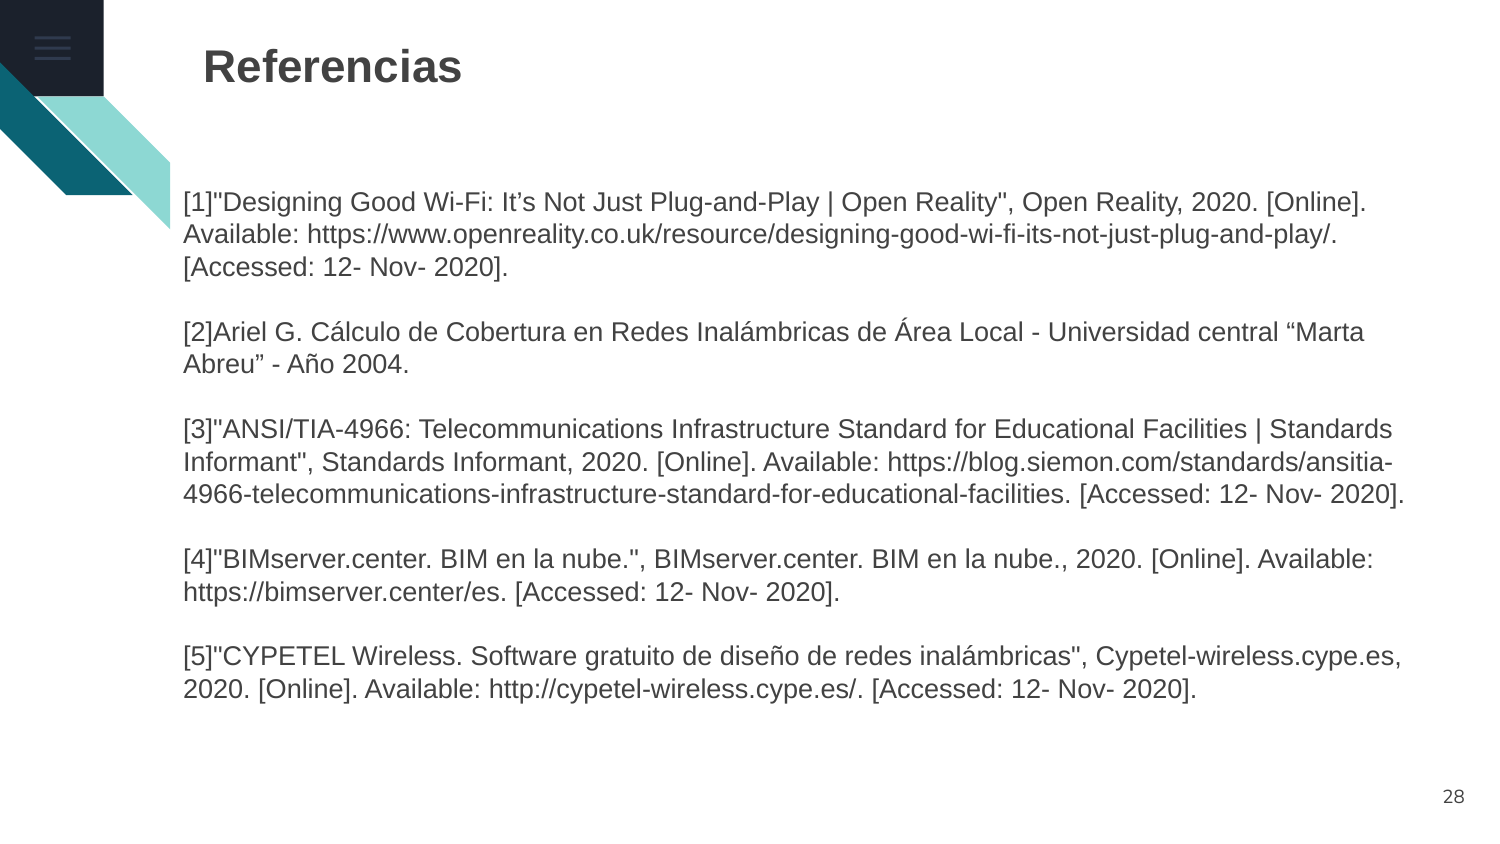

Referencias
# [1]"Designing Good Wi-Fi: It’s Not Just Plug-and-Play | Open Reality", Open Reality, 2020. [Online]. Available: https://www.openreality.co.uk/resource/designing-good-wi-fi-its-not-just-plug-and-play/. [Accessed: 12- Nov- 2020].

[2]Ariel G. Cálculo de Cobertura en Redes Inalámbricas de Área Local - Universidad central “Marta Abreu” - Año 2004.

[3]"ANSI/TIA-4966: Telecommunications Infrastructure Standard for Educational Facilities | Standards Informant", Standards Informant, 2020. [Online]. Available: https://blog.siemon.com/standards/ansitia-4966-telecommunications-infrastructure-standard-for-educational-facilities. [Accessed: 12- Nov- 2020].

[4]"BIMserver.center. BIM en la nube.", BIMserver.center. BIM en la nube., 2020. [Online]. Available: https://bimserver.center/es. [Accessed: 12- Nov- 2020].

[5]"CYPETEL Wireless. Software gratuito de diseño de redes inalámbricas", Cypetel-wireless.cype.es, 2020. [Online]. Available: http://cypetel-wireless.cype.es/. [Accessed: 12- Nov- 2020].

28